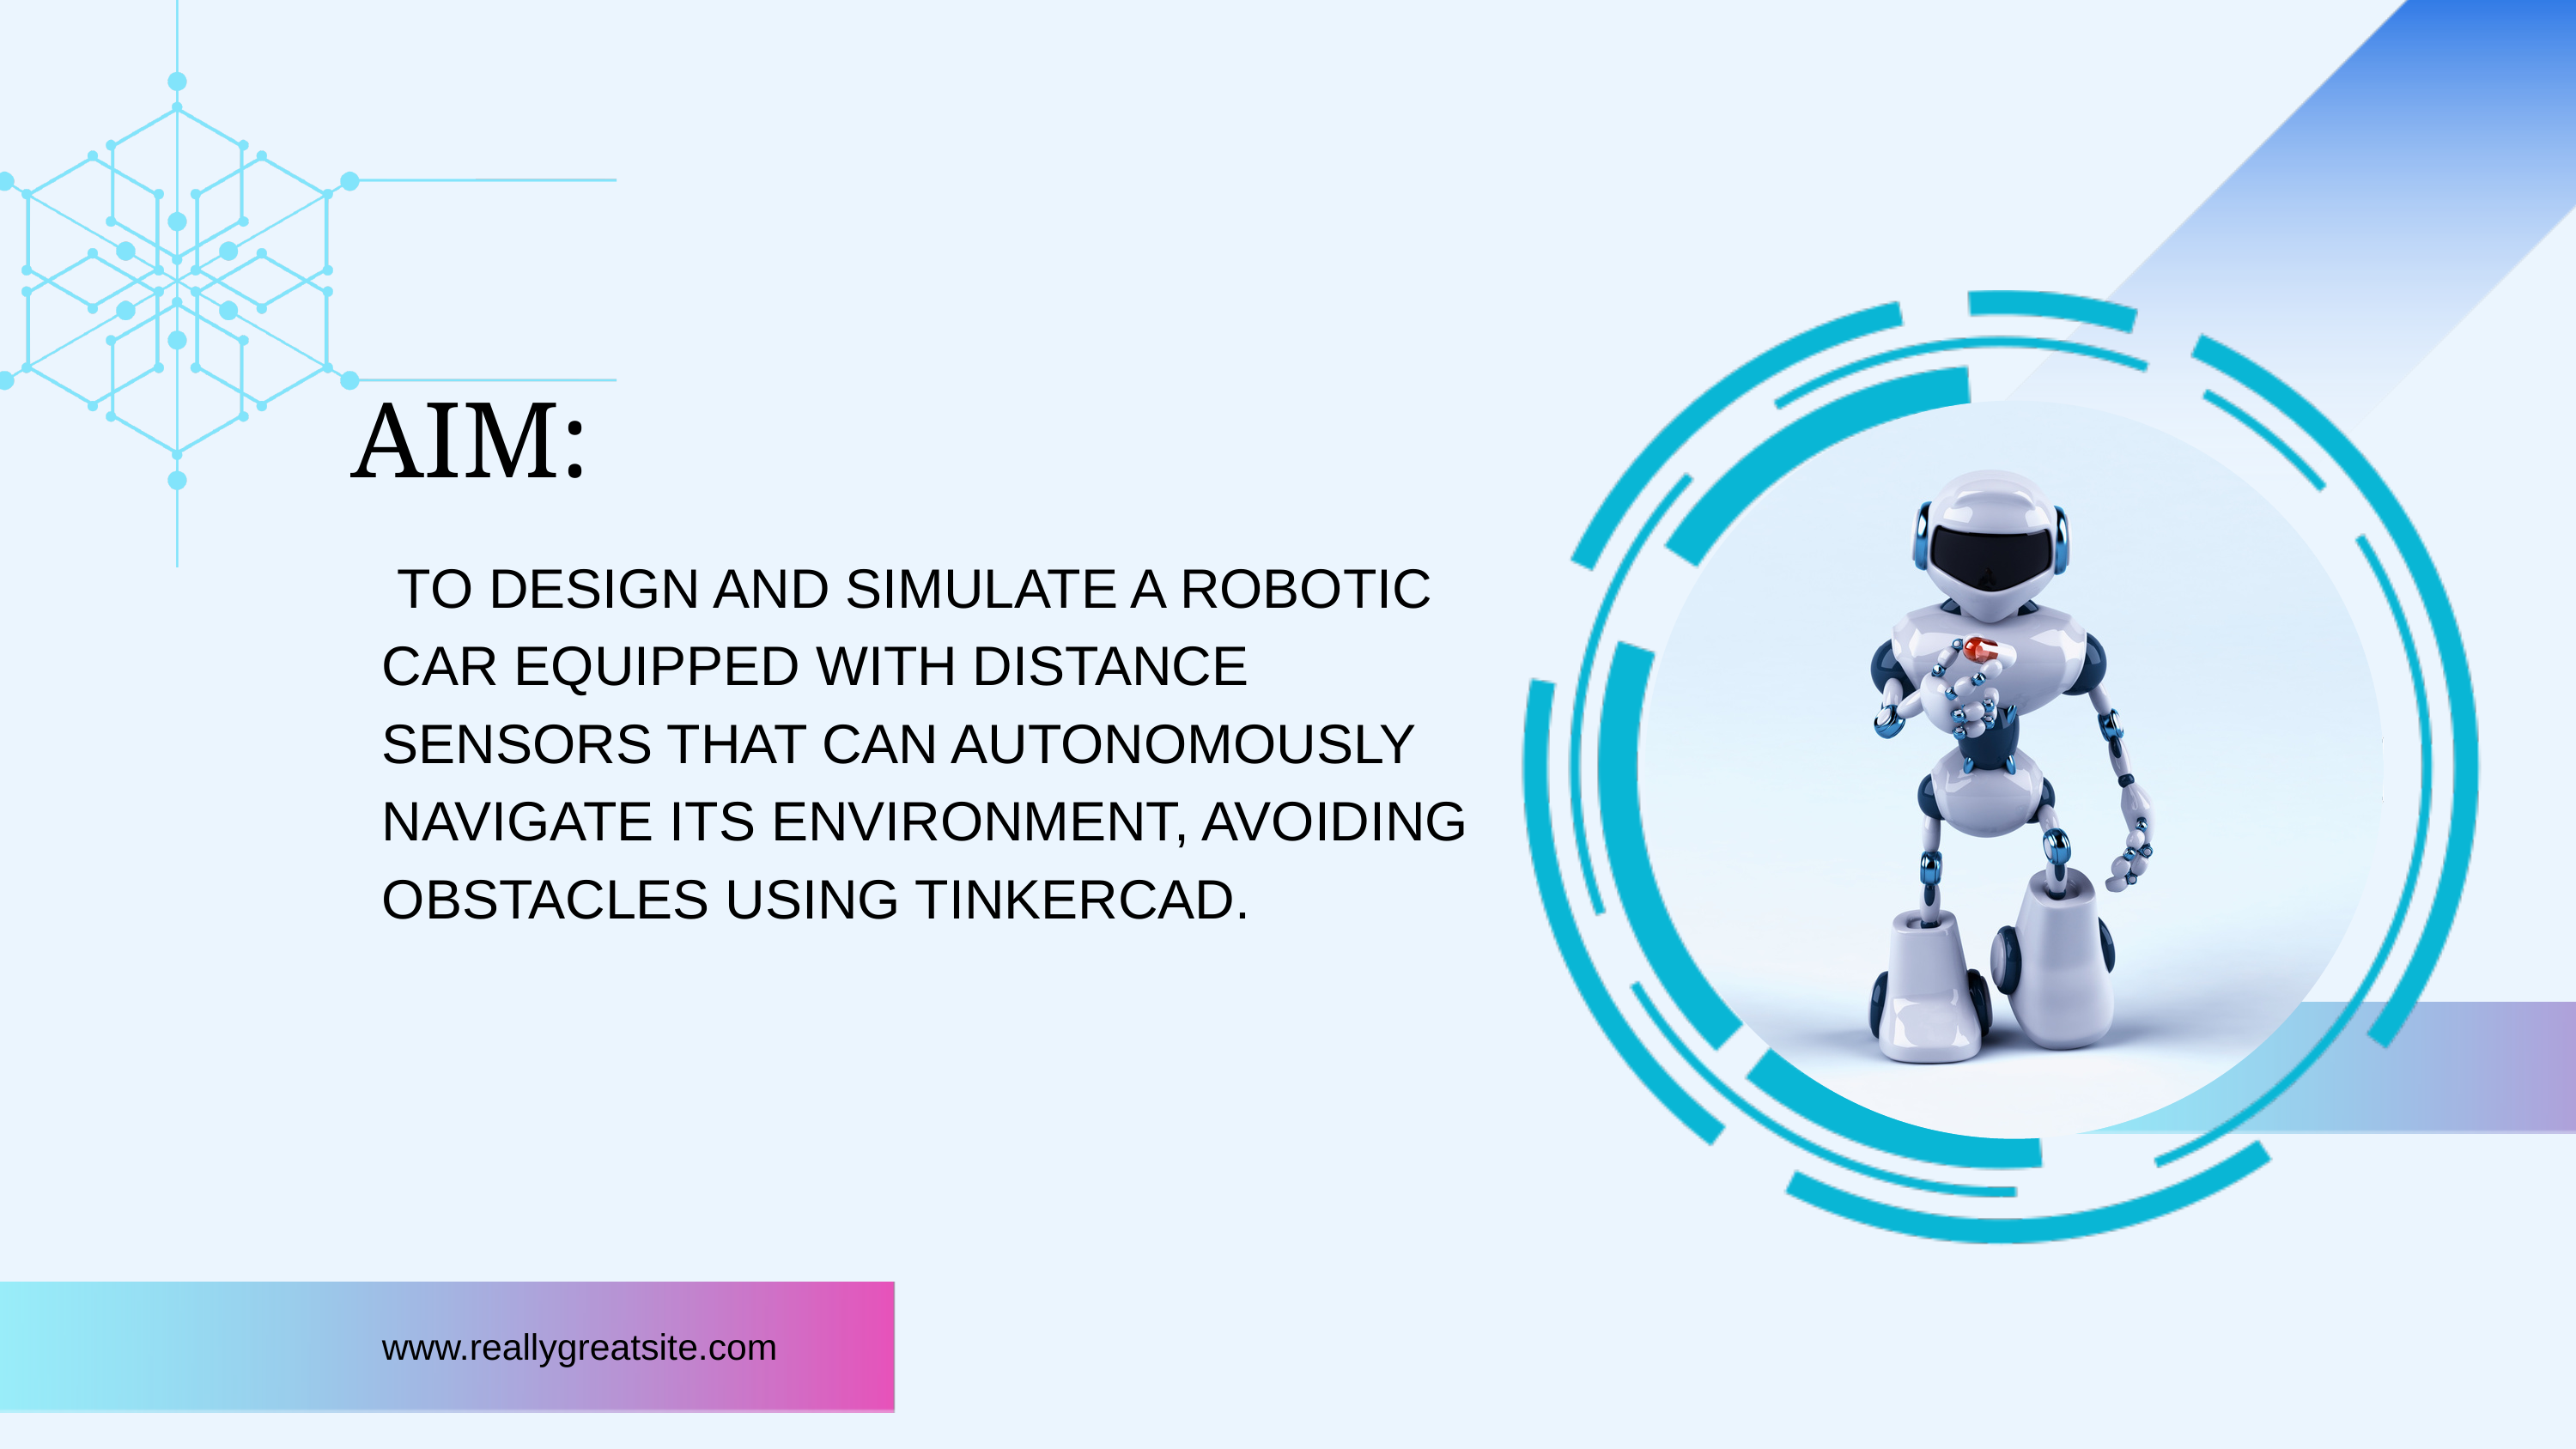

AIM:

 TO DESIGN AND SIMULATE A ROBOTIC CAR EQUIPPED WITH DISTANCE SENSORS THAT CAN AUTONOMOUSLY NAVIGATE ITS ENVIRONMENT, AVOIDING OBSTACLES USING TINKERCAD.

www.reallygreatsite.com